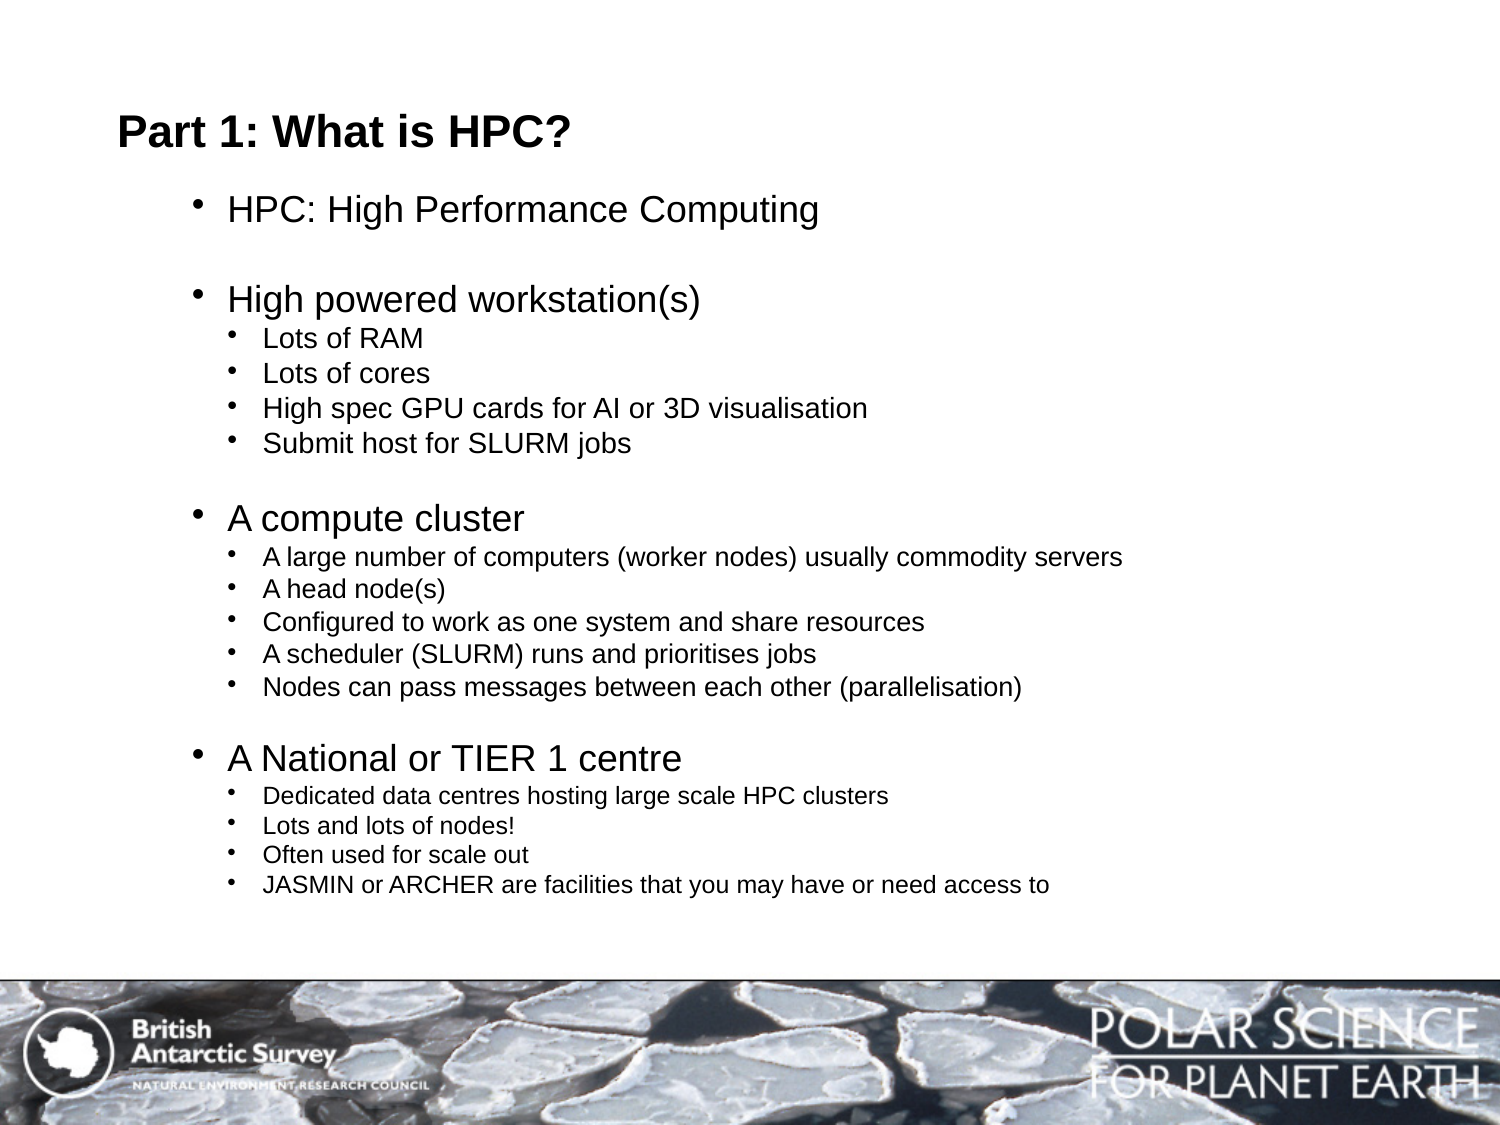

# Part 1: What is HPC?
HPC: High Performance Computing

High powered workstation(s)
Lots of RAM
Lots of cores
High spec GPU cards for AI or 3D visualisation
Submit host for SLURM jobs

A compute cluster
A large number of computers (worker nodes) usually commodity servers
A head node(s)
Configured to work as one system and share resources
A scheduler (SLURM) runs and prioritises jobs
Nodes can pass messages between each other (parallelisation)

A National or TIER 1 centre
Dedicated data centres hosting large scale HPC clusters
Lots and lots of nodes!
Often used for scale out
JASMIN or ARCHER are facilities that you may have or need access to